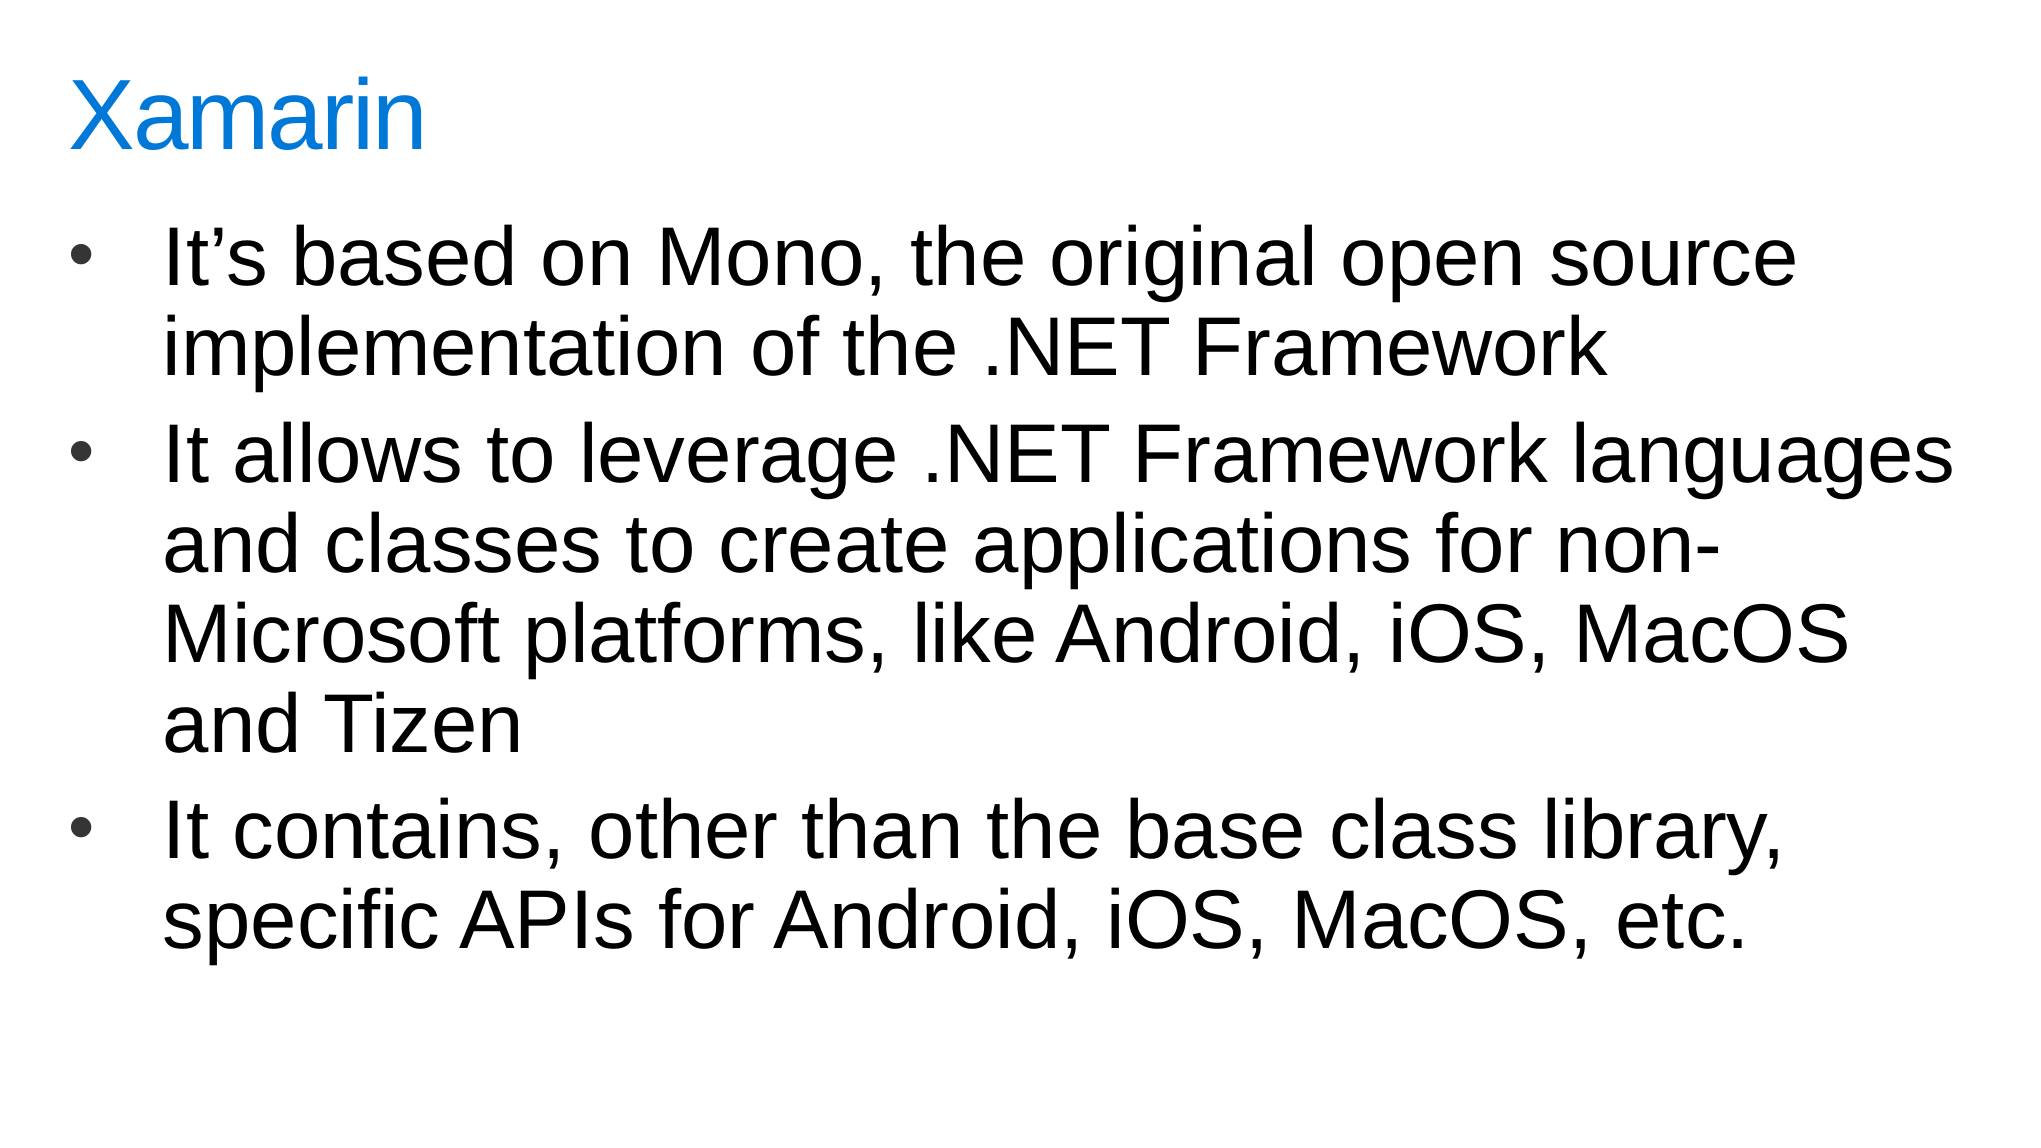

# Xamarin
It’s based on Mono, the original open source implementation of the .NET Framework
It allows to leverage .NET Framework languages and classes to create applications for non-Microsoft platforms, like Android, iOS, MacOS and Tizen
It contains, other than the base class library, specific APIs for Android, iOS, MacOS, etc.